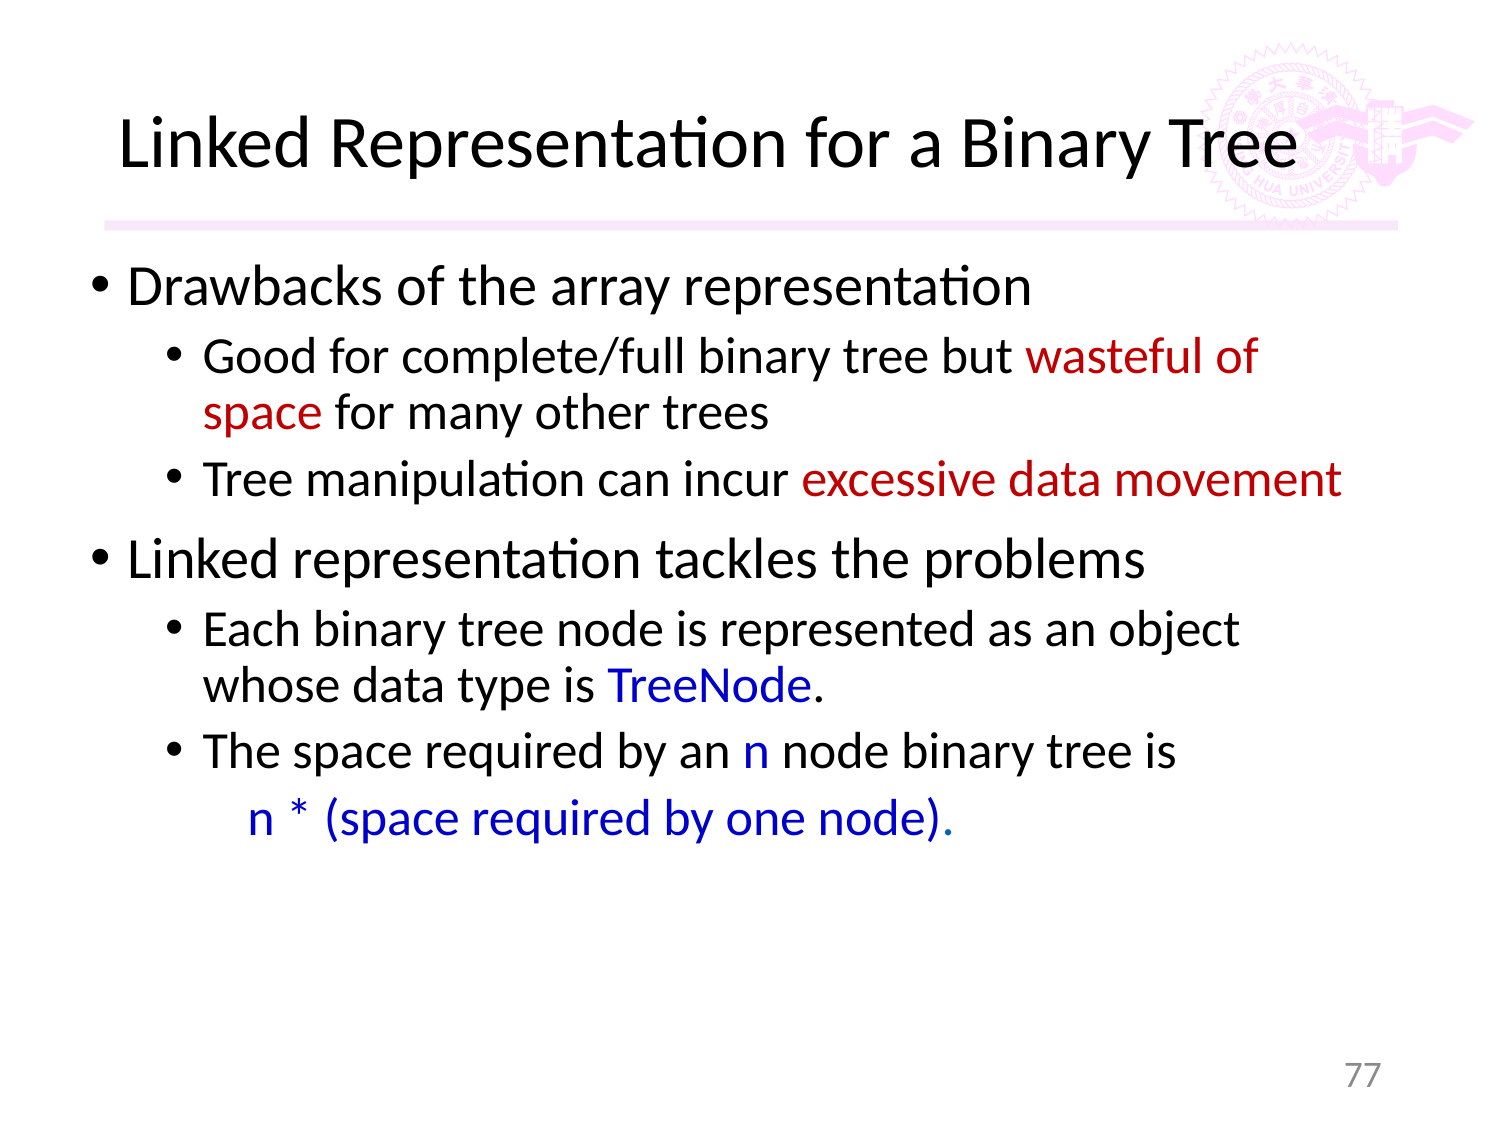

# Linked Representation for a Binary Tree
Drawbacks of the array representation
Good for complete/full binary tree but wasteful of space for many other trees
Tree manipulation can incur excessive data movement
Linked representation tackles the problems
Each binary tree node is represented as an object whose data type is TreeNode.
The space required by an n node binary tree is
       n * (space required by one node).
77